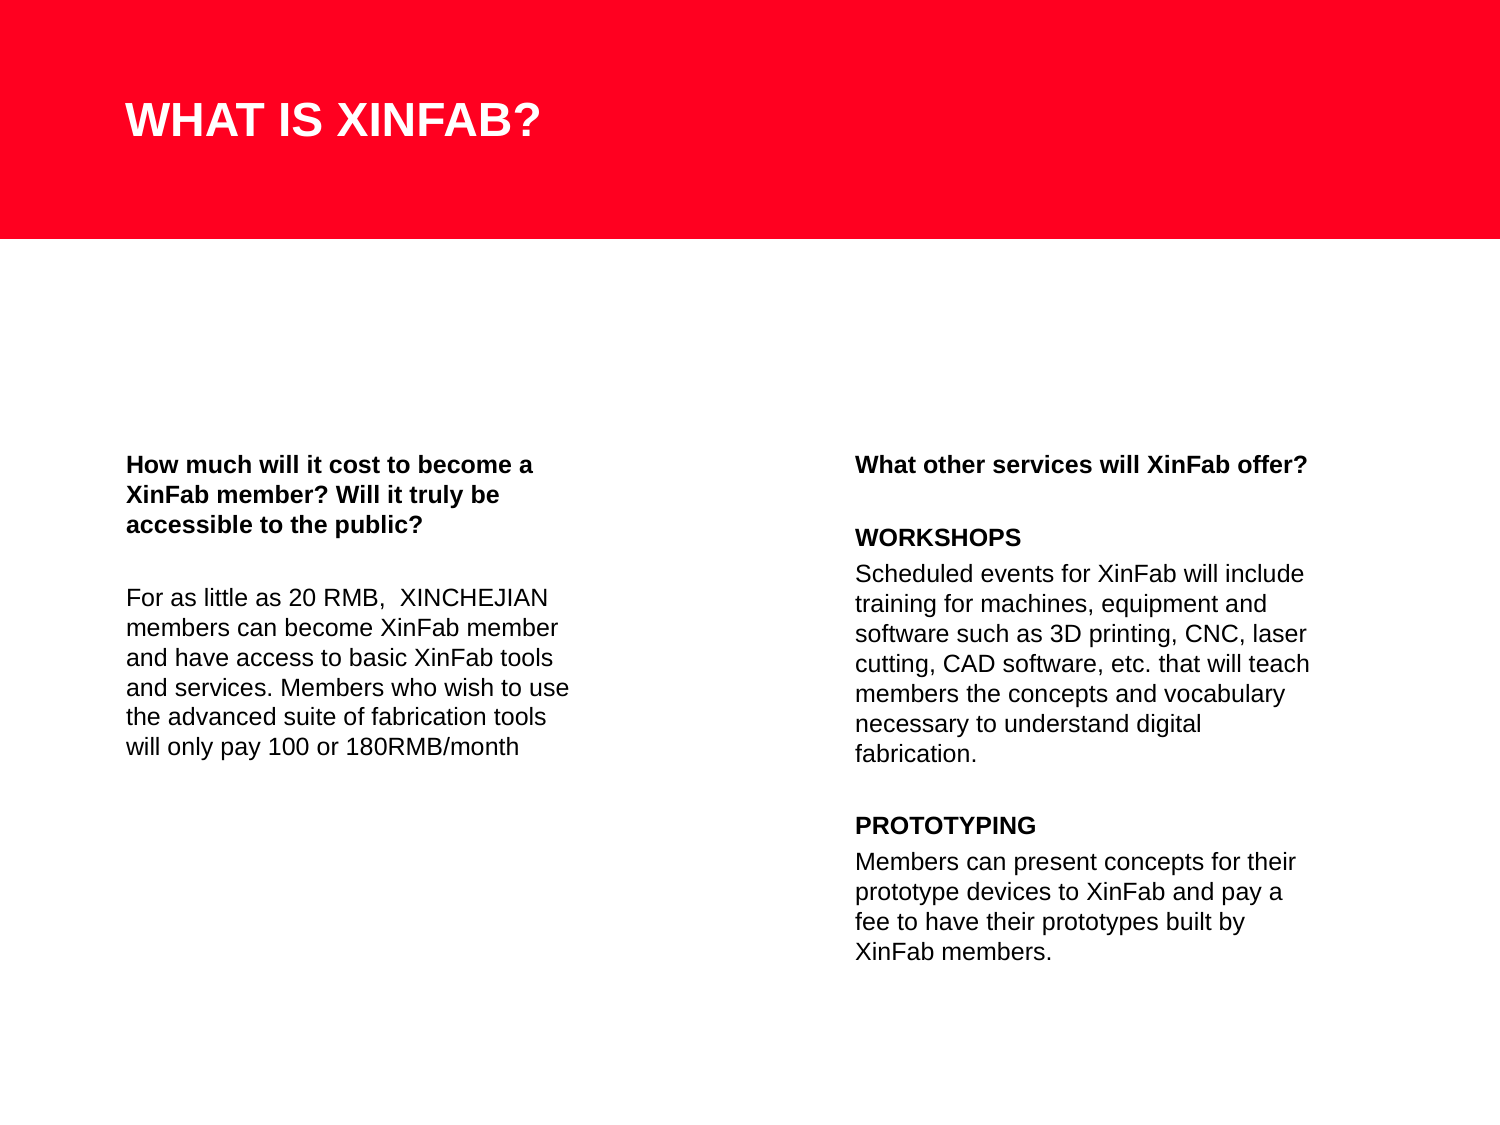

WHAT IS XINFAB?
How much will it cost to become a XinFab member? Will it truly be accessible to the public?

For as little as 20 RMB,  XINCHEJIAN members can become XinFab member and have access to basic XinFab tools and services. Members who wish to use the advanced suite of fabrication tools will only pay 100 or 180RMB/month
What other services will XinFab offer?

WORKSHOPS
Scheduled events for XinFab will include training for machines, equipment and software such as 3D printing, CNC, laser cutting, CAD software, etc. that will teach members the concepts and vocabulary necessary to understand digital fabrication.

PROTOTYPING
Members can present concepts for their prototype devices to XinFab and pay a fee to have their prototypes built by XinFab members.